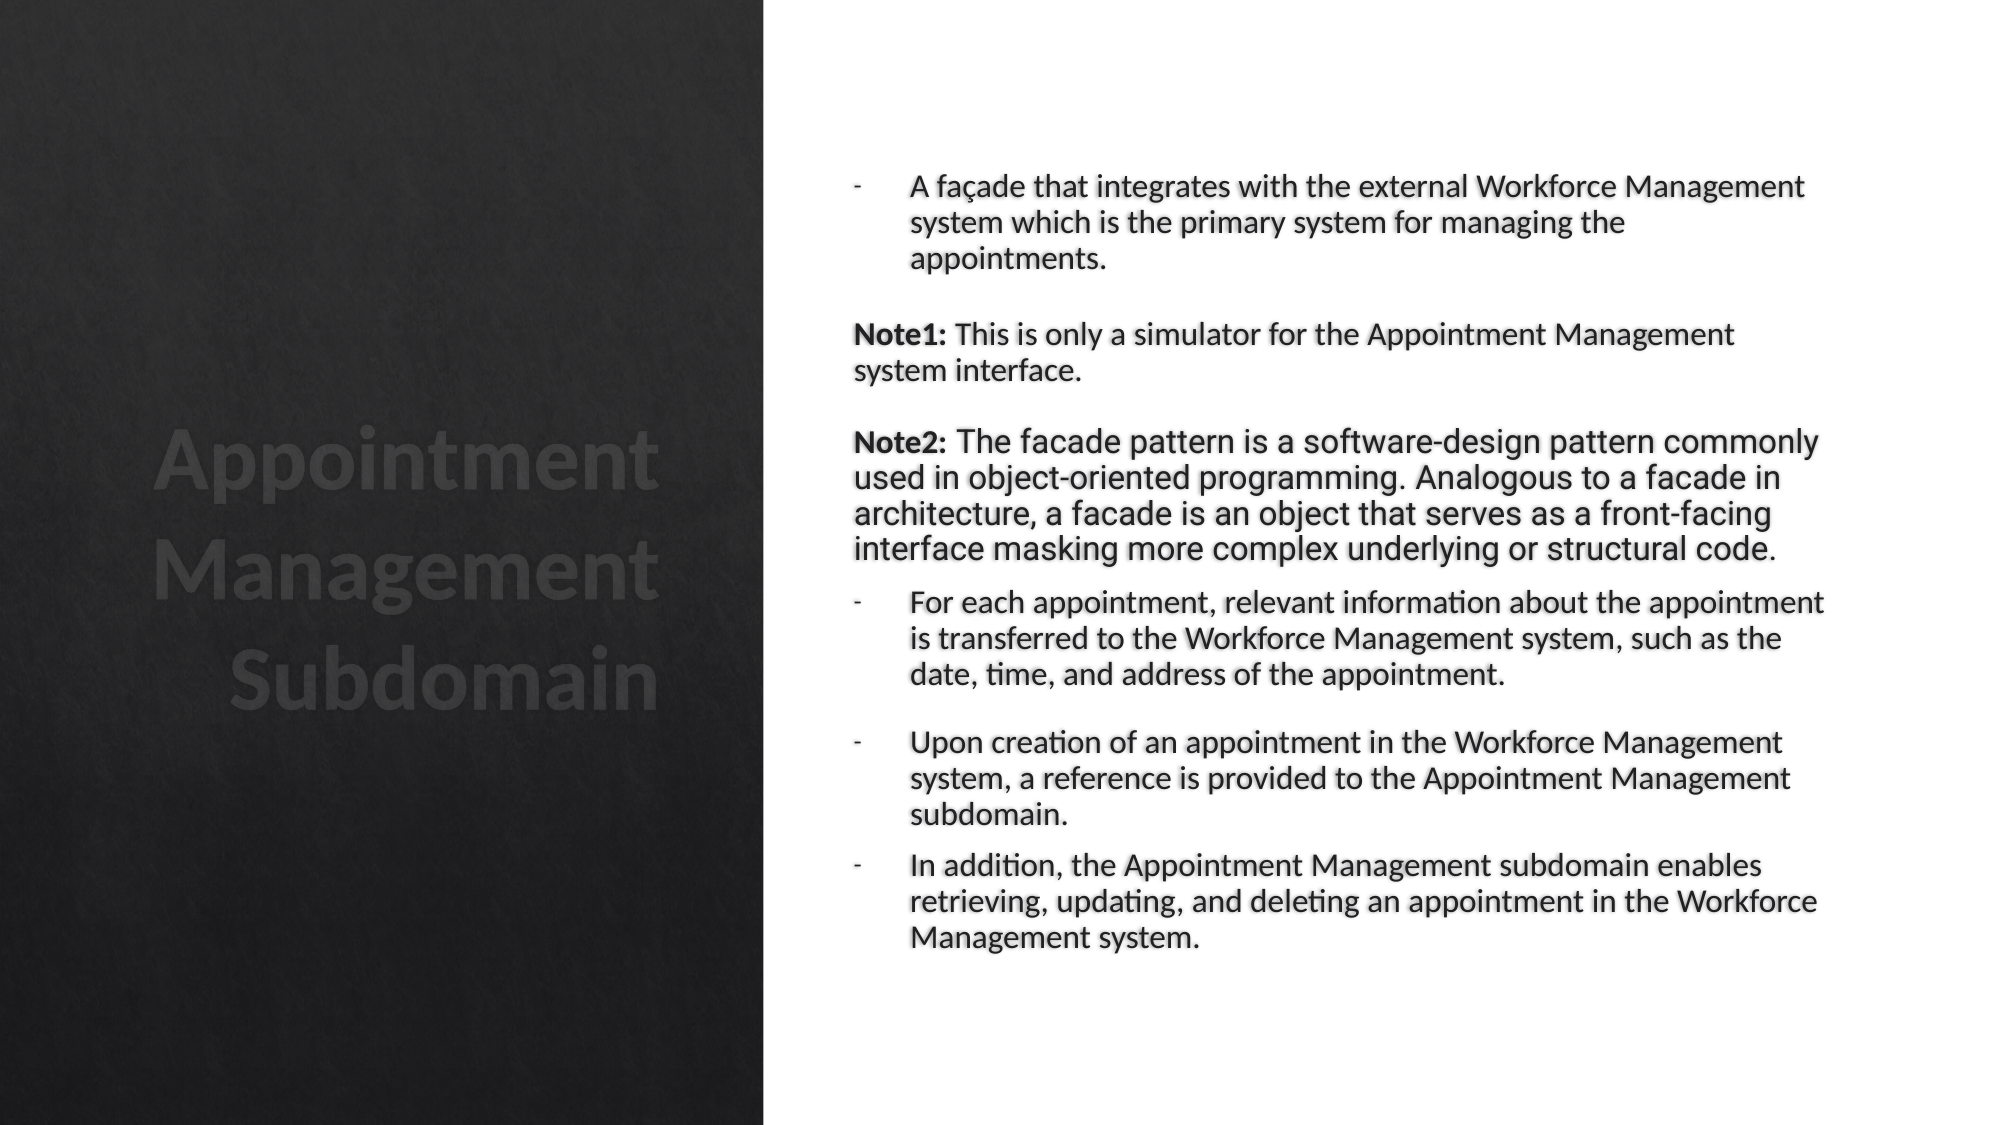

A façade that integrates with the external Workforce Management system which is the primary system for managing the appointments.
Note1: This is only a simulator for the Appointment Management system interface.
Note2: The facade pattern is a software-design pattern commonly used in object-oriented programming. Analogous to a facade in architecture, a facade is an object that serves as a front-facing interface masking more complex underlying or structural code.
For each appointment, relevant information about the appointment is transferred to the Workforce Management system, such as the date, time, and address of the appointment.
Upon creation of an appointment in the Workforce Management system, a reference is provided to the Appointment Management subdomain.
In addition, the Appointment Management subdomain enables retrieving, updating, and deleting an appointment in the Workforce Management system.
# Appointment Management Subdomain